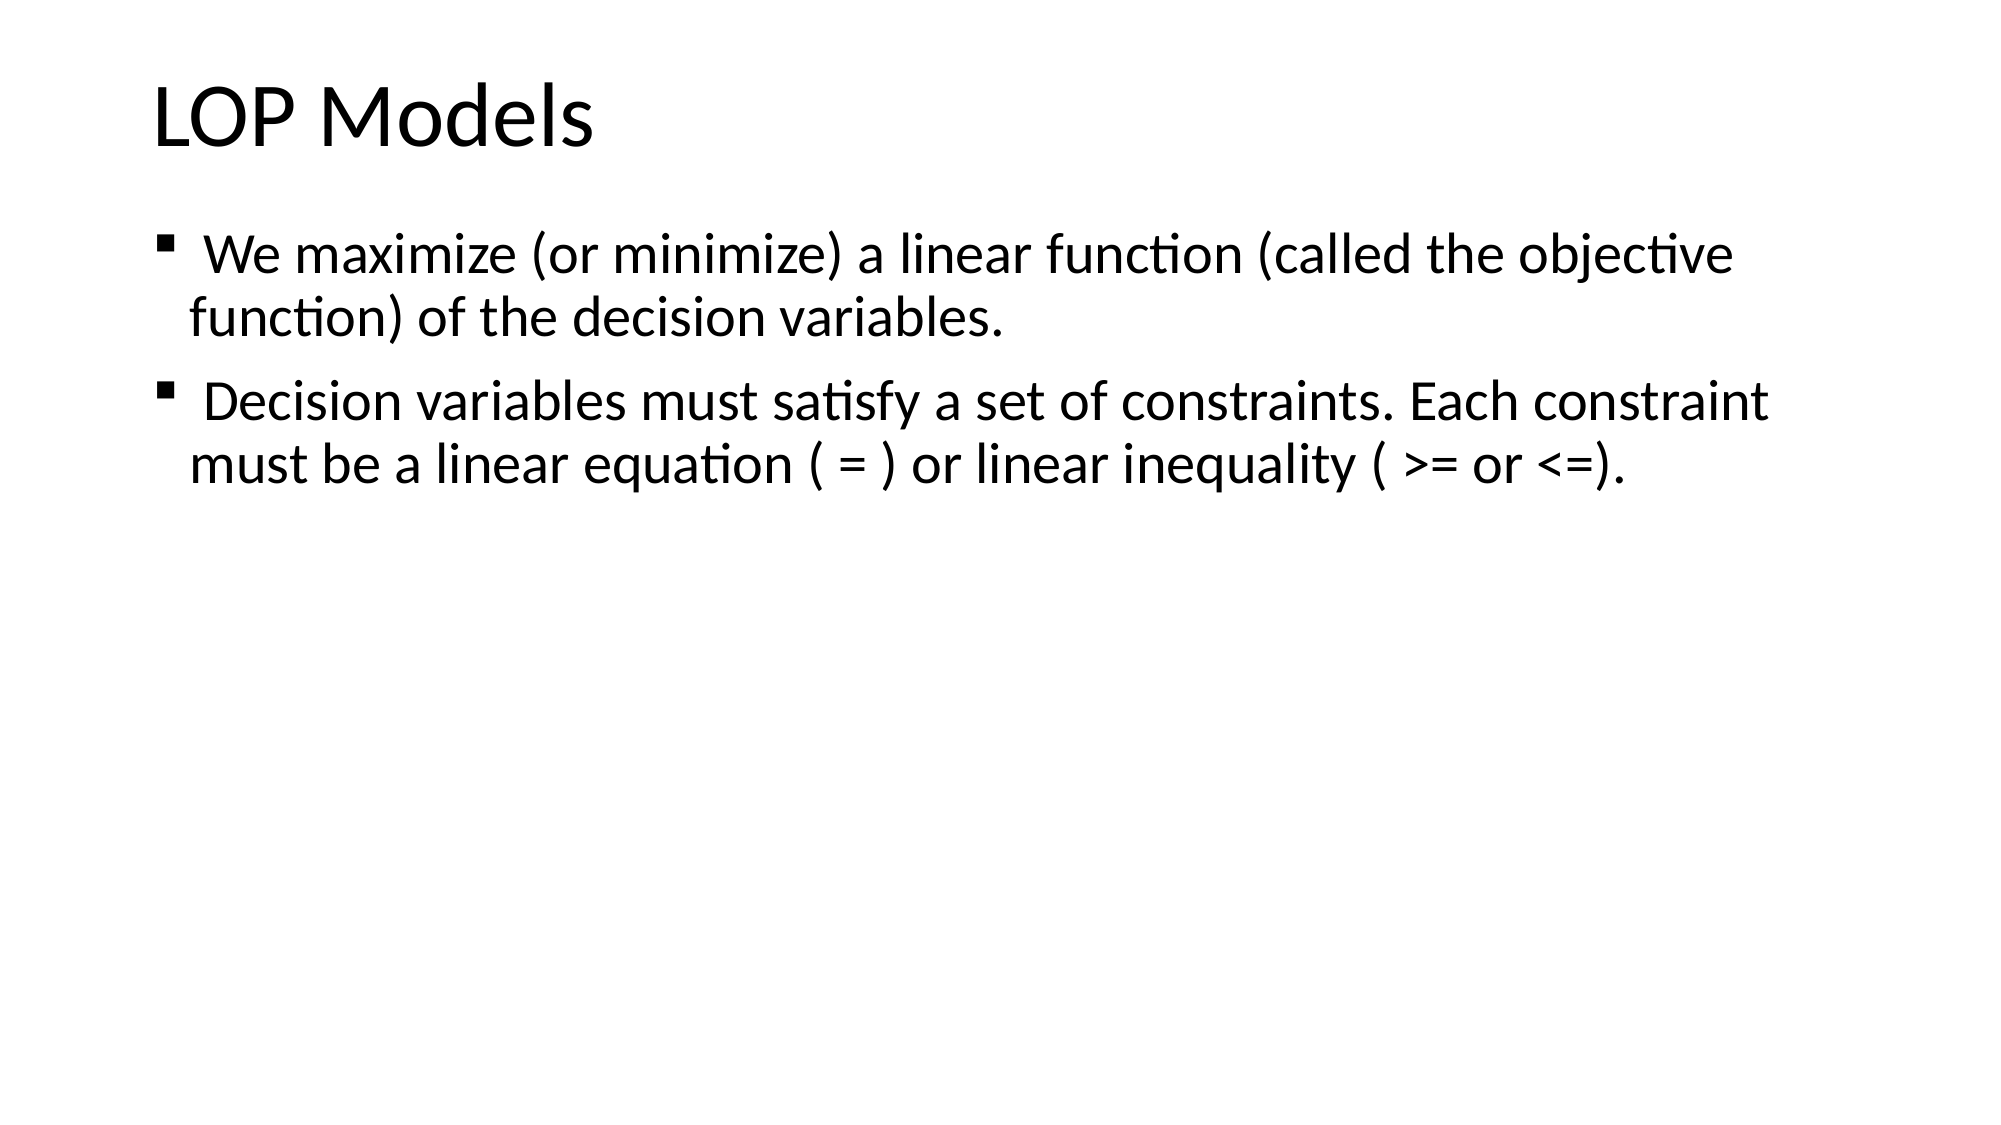

# LOP Models
 We maximize (or minimize) a linear function (called the objective function) of the decision variables.
 Decision variables must satisfy a set of constraints. Each constraint must be a linear equation ( = ) or linear inequality ( >= or <=).